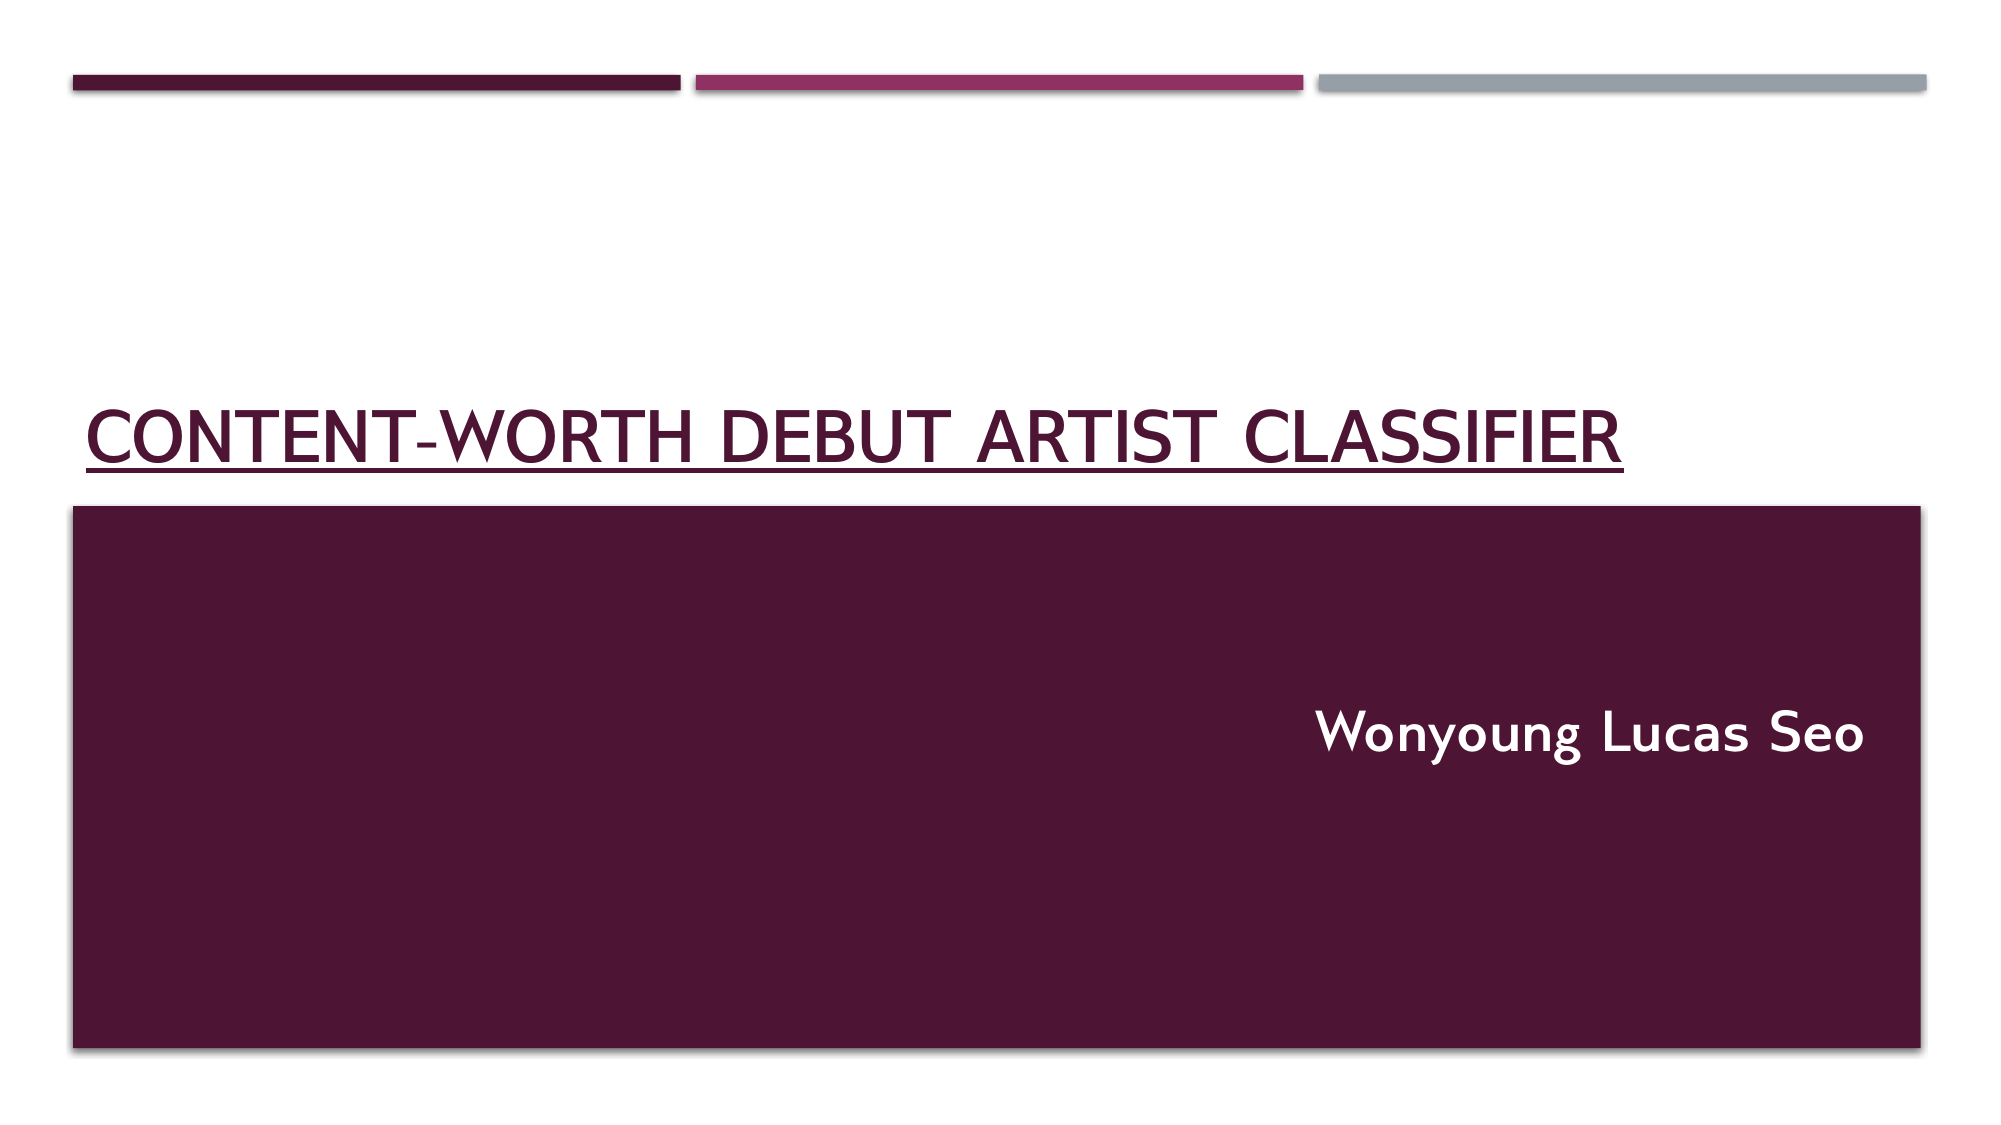

# Content-worth debut artist classifier

Wonyoung Lucas Seo